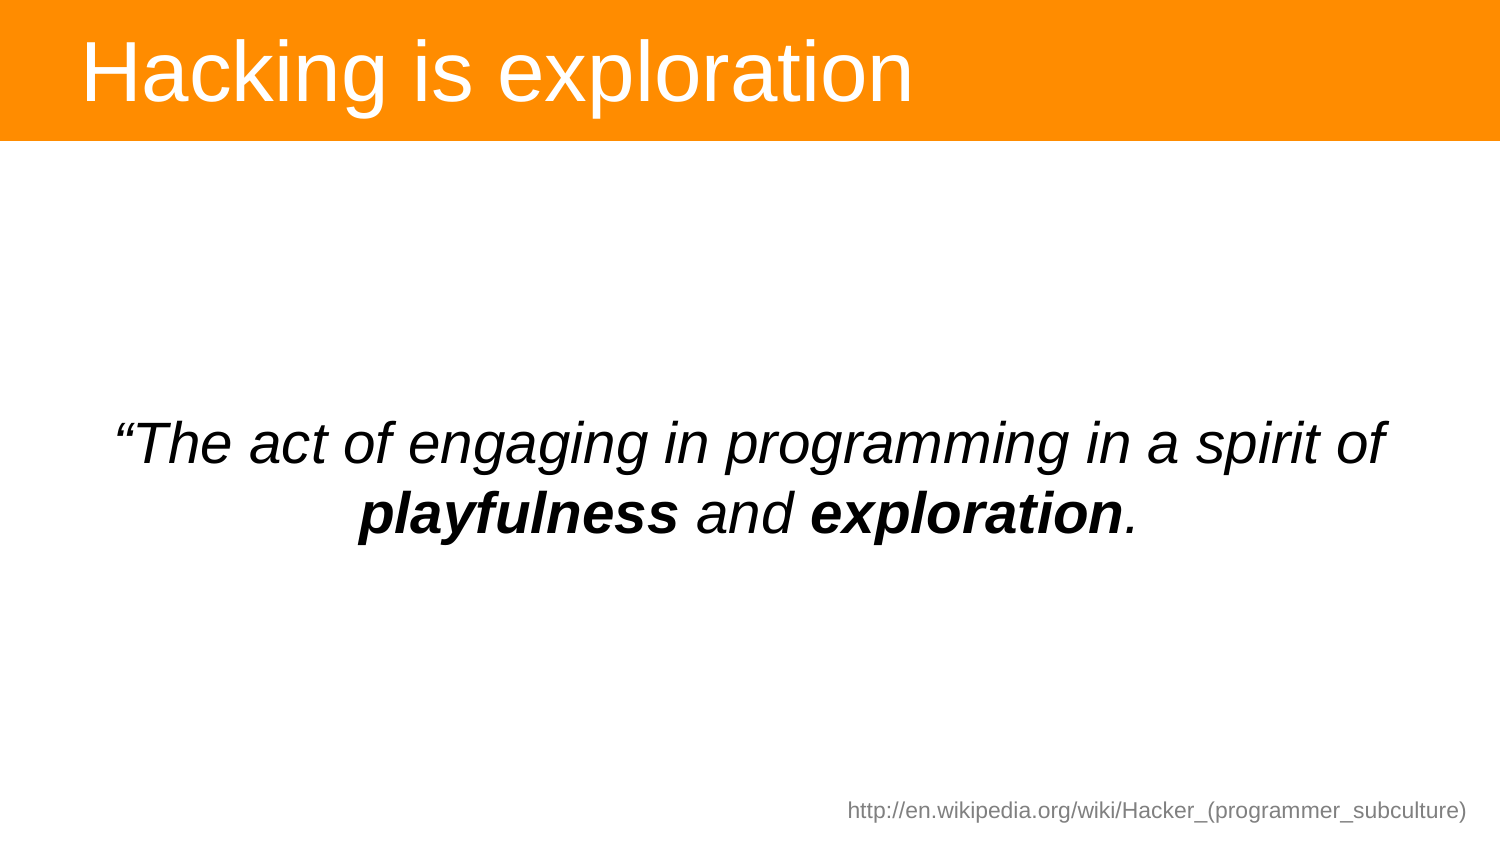

# Hacking is exploration
“The act of engaging in programming in a spirit of playfulness and exploration.
http://en.wikipedia.org/wiki/Hacker_(programmer_subculture)